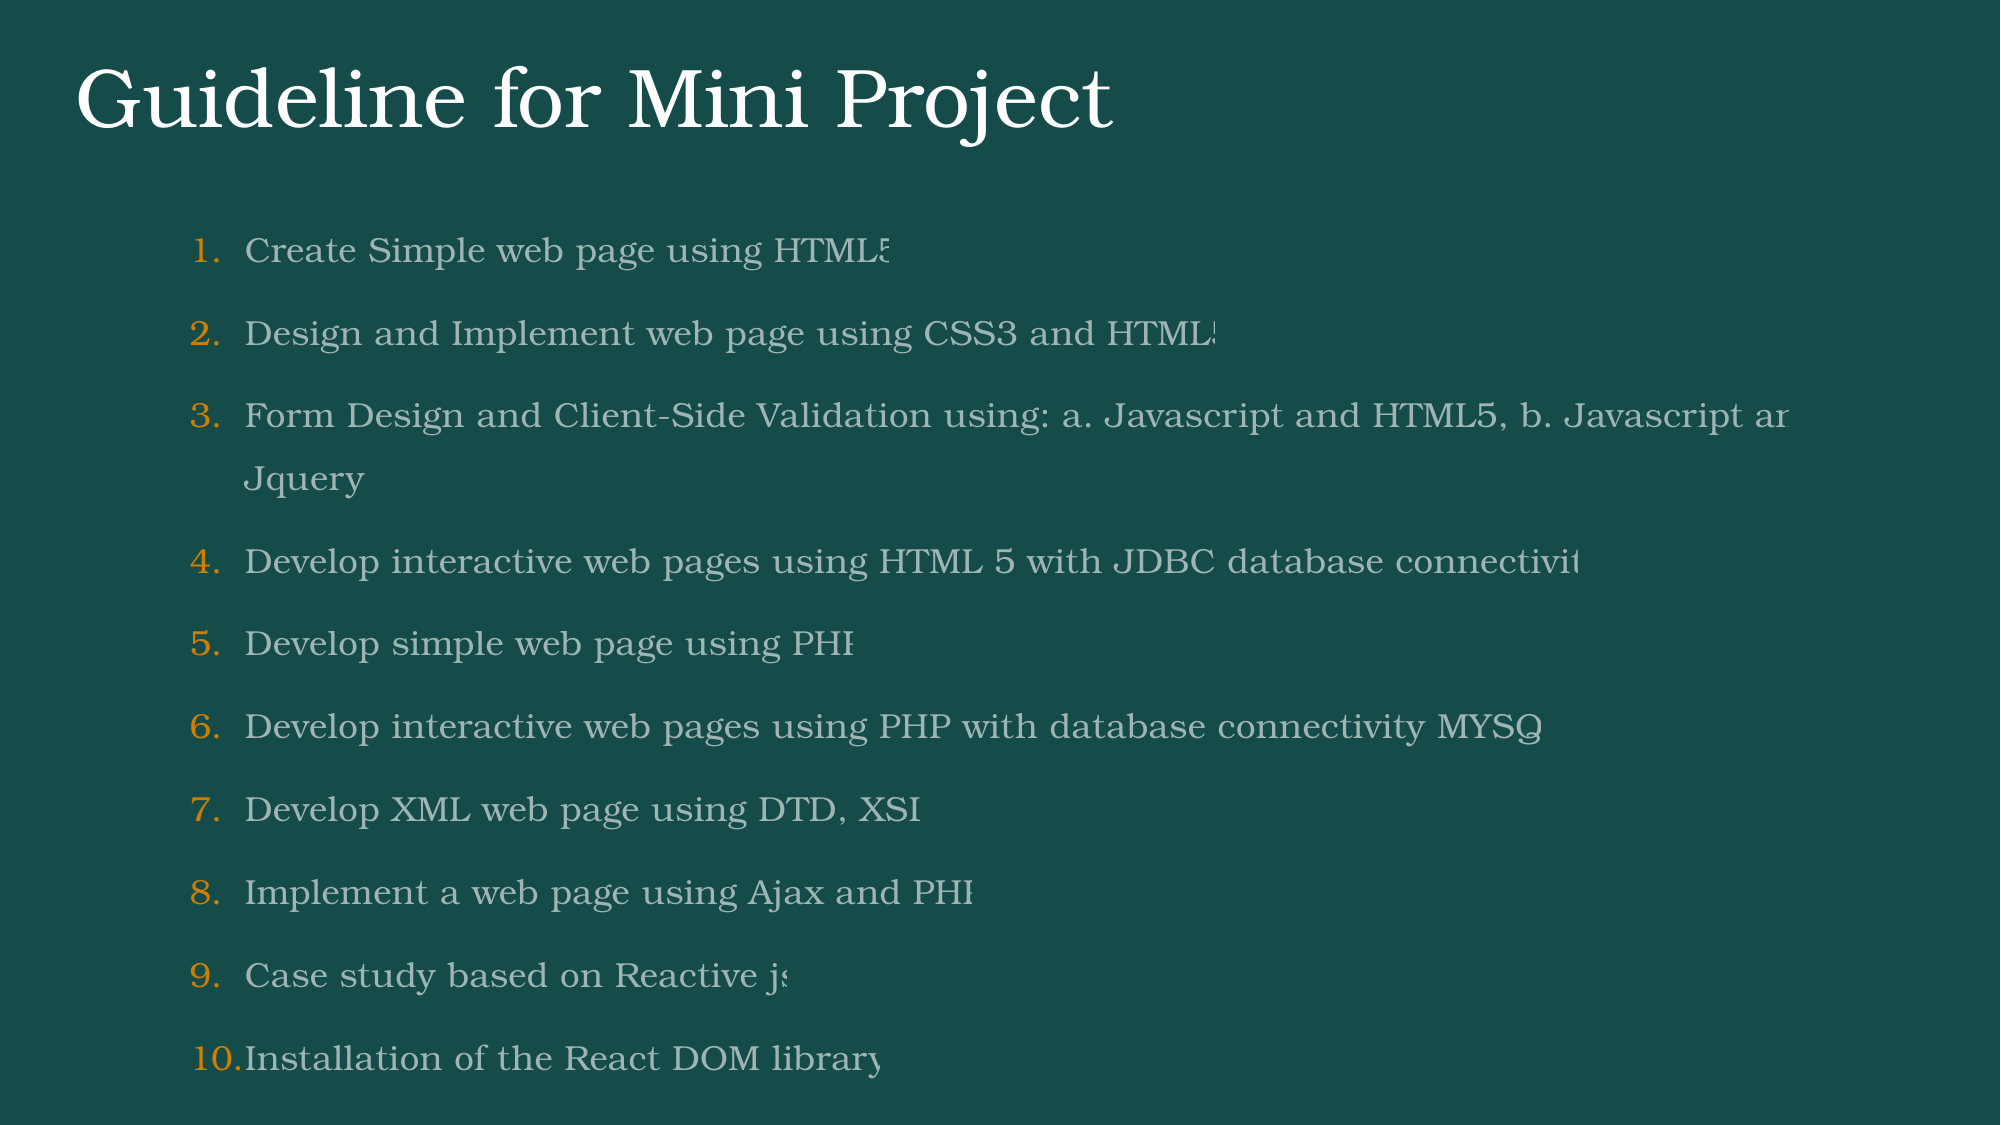

# Guideline for Mini Project
Create Simple web page using HTML5
Design and Implement web page using CSS3 and HTML5
Form Design and Client-Side Validation using: a. Javascript and HTML5, b. Javascript and Jquery
Develop interactive web pages using HTML 5 with JDBC database connectivity
Develop simple web page using PHP
Develop interactive web pages using PHP with database connectivity MYSQL
Develop XML web page using DTD, XSL
Implement a web page using Ajax and PHP
Case study based on Reactive js
Installation of the React DOM library.